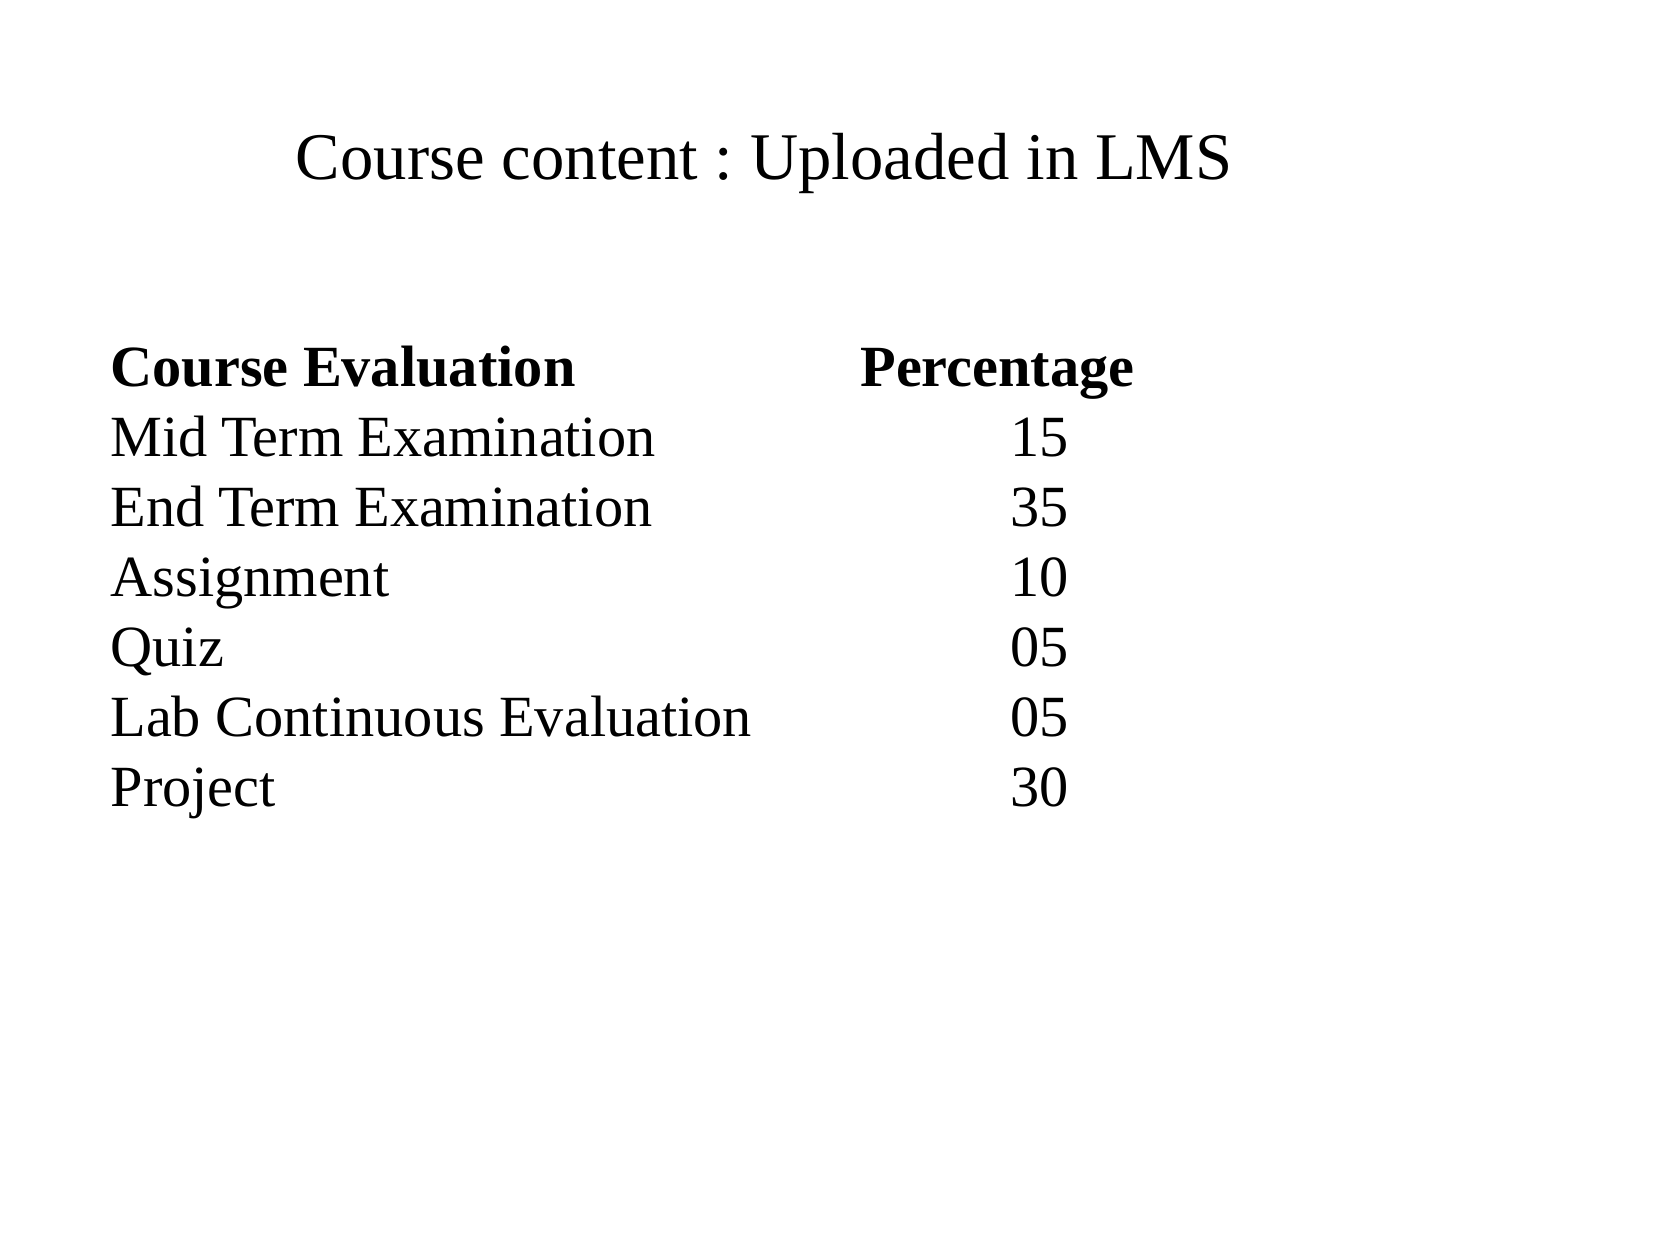

Course content : Uploaded in LMS

Course Evaluation 		Percentage
Mid Term Examination 			15
End Term Examination 			35
Assignment 					10
Quiz 						05
Lab Continuous Evaluation 		05
Project 					30